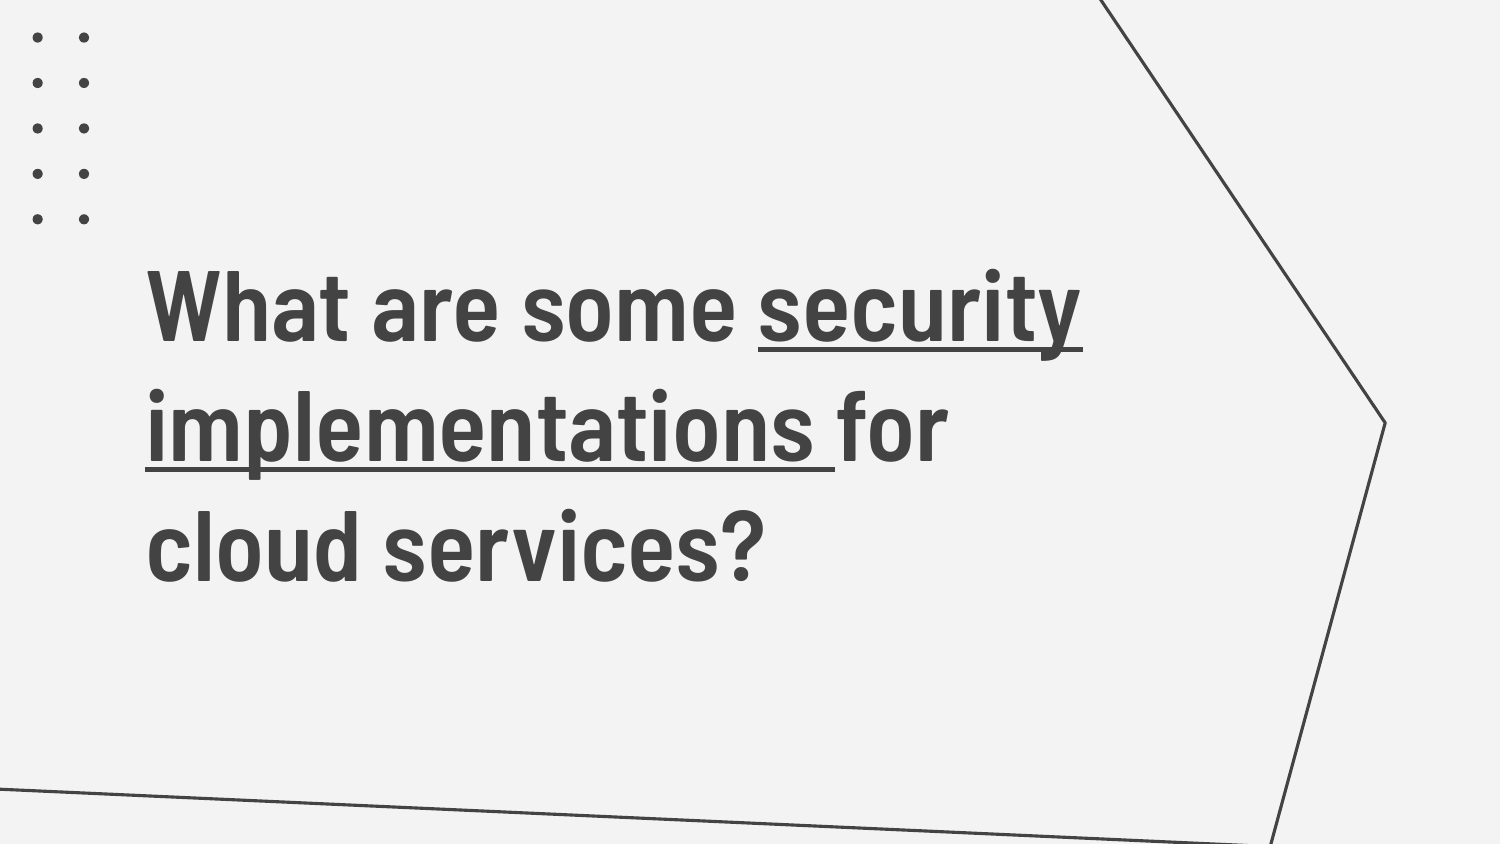

# What are some security implementations for cloud services?